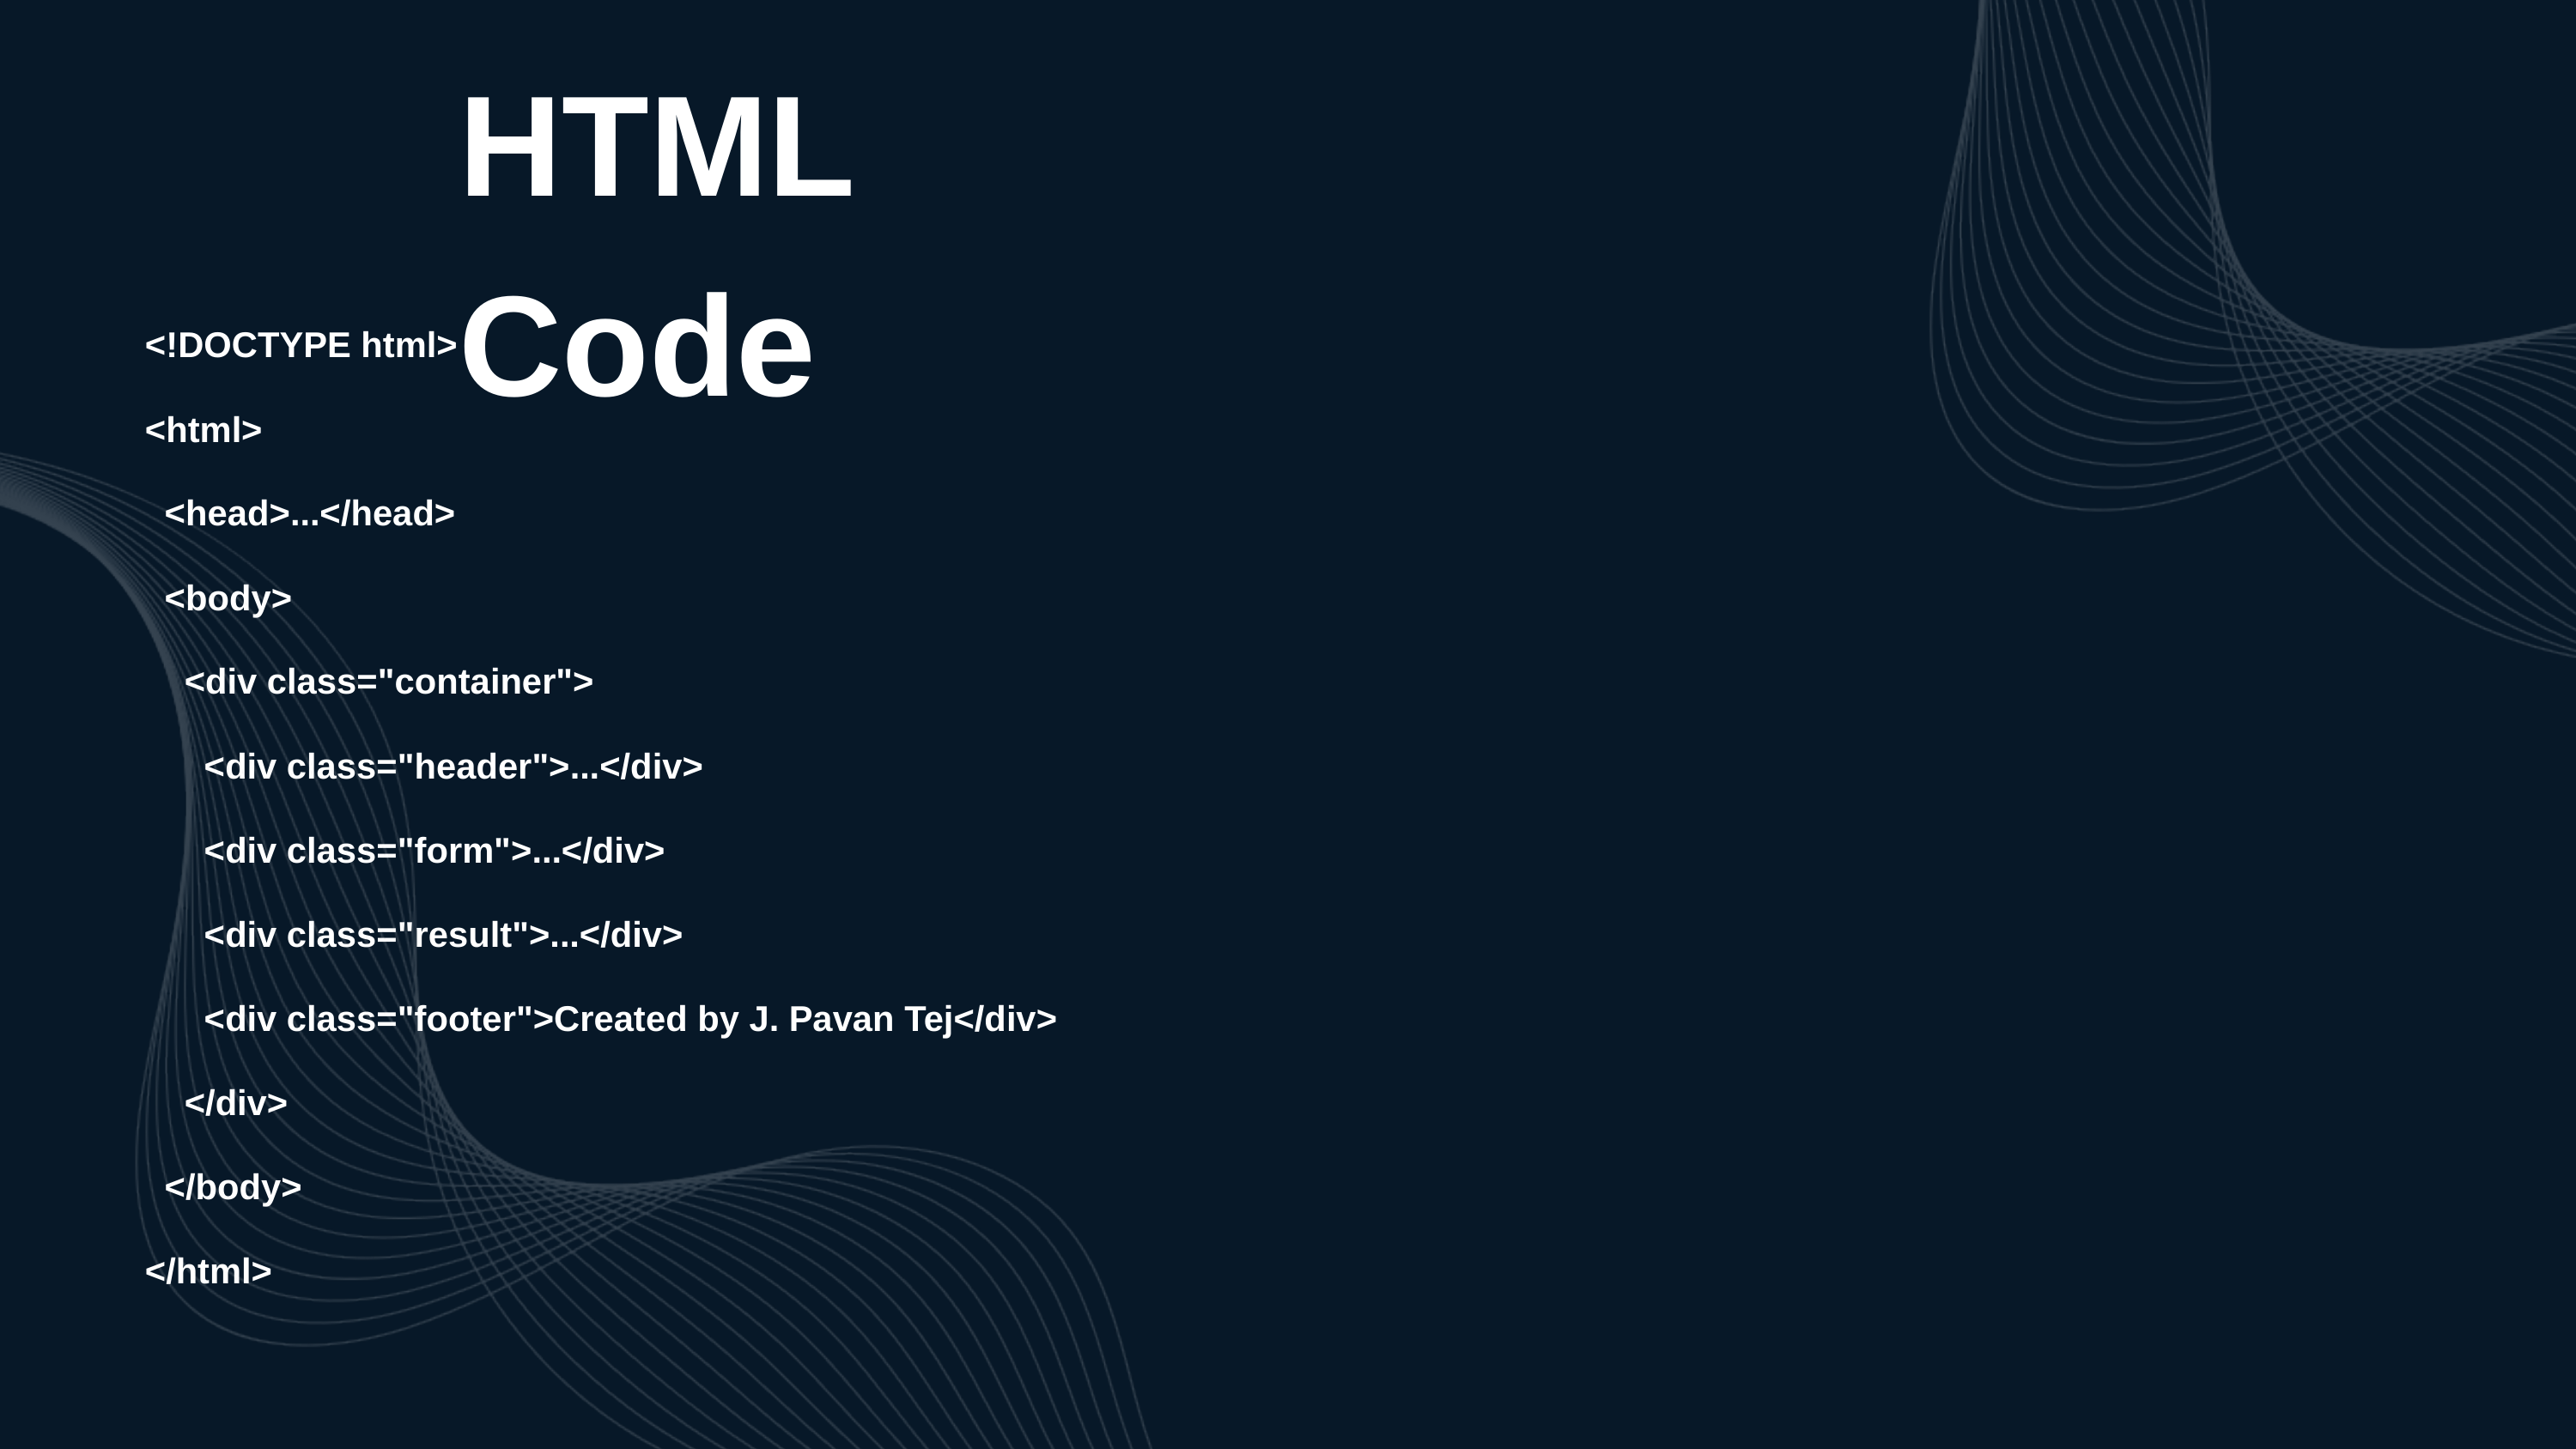

HTML Code
<!DOCTYPE html>
<html>
  <head>...</head>
  <body>
    <div class="container">
      <div class="header">...</div>
      <div class="form">...</div>
      <div class="result">...</div>
      <div class="footer">Created by J. Pavan Tej</div>
    </div>
  </body>
</html>